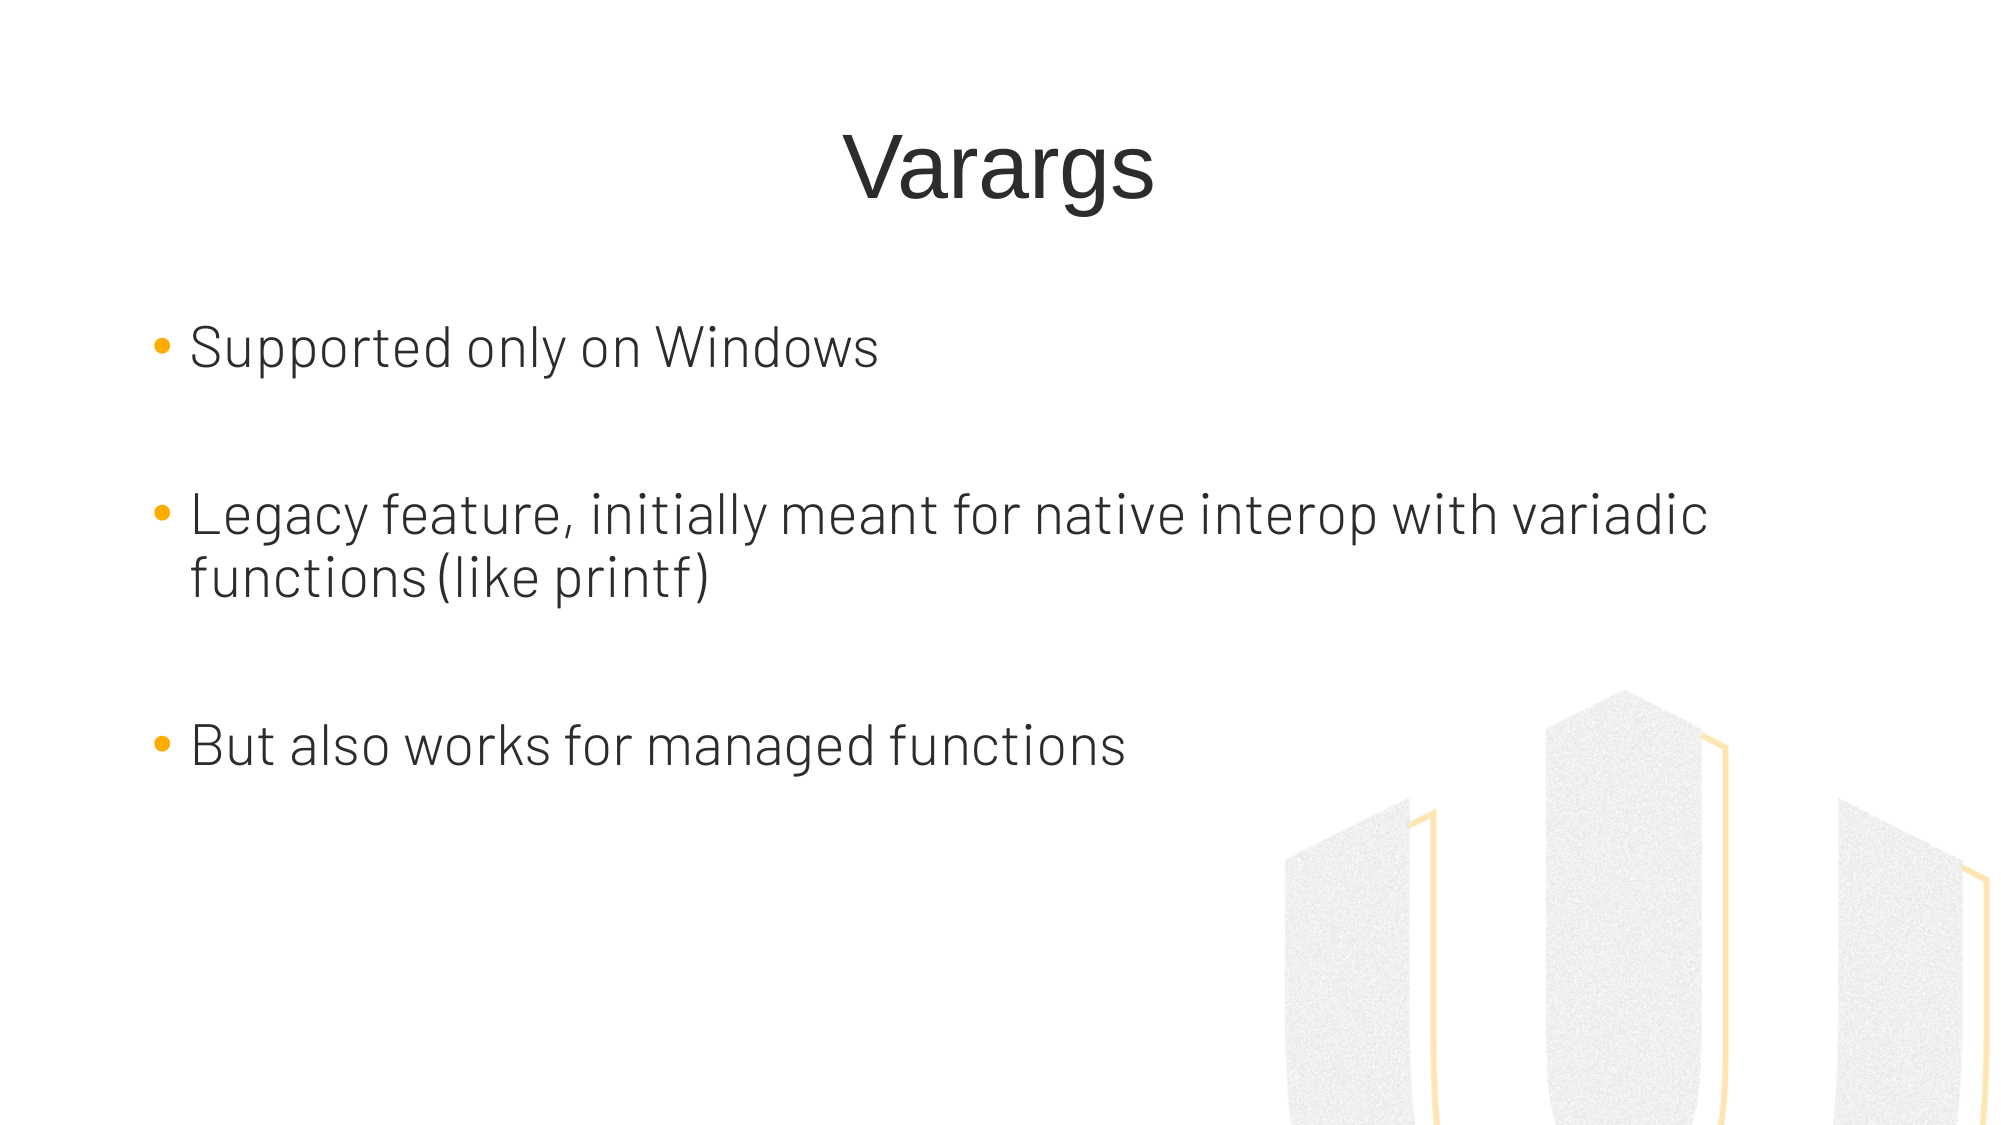

# Varargs
Supported only on Windows

Legacy feature, initially meant for native interop with variadic functions (like printf)

But also works for managed functions